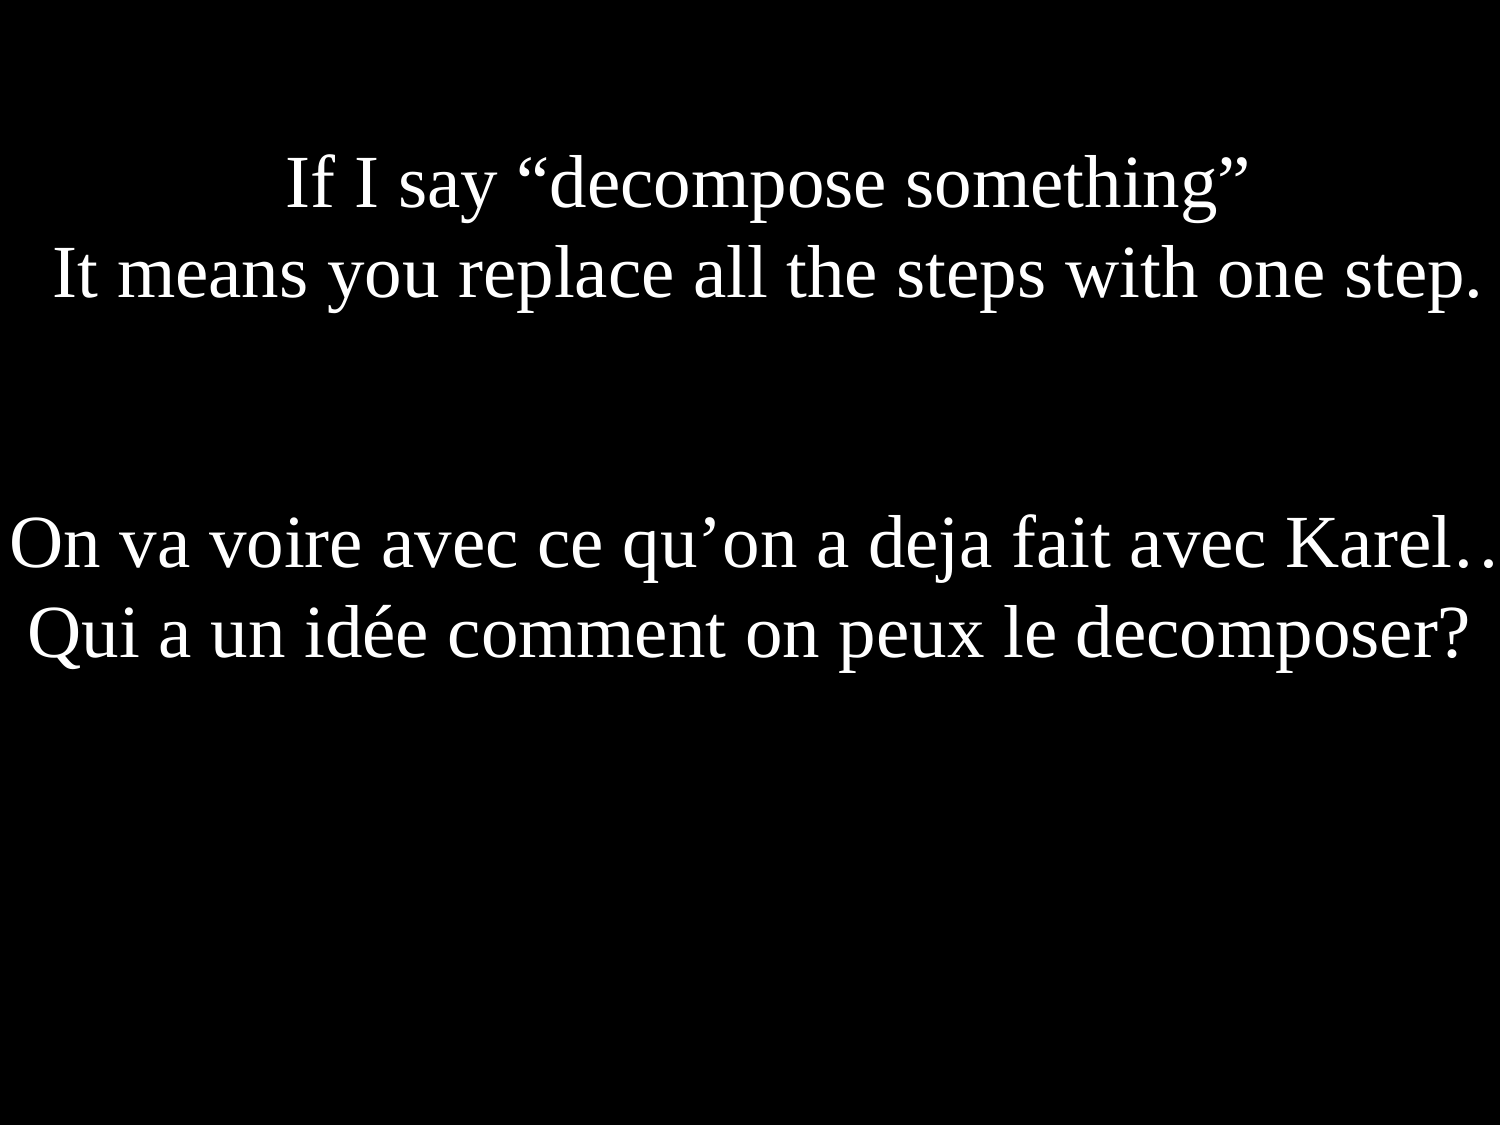

If I say “decompose something”
It means you replace all the steps with one step.

On va voire avec ce qu’on a deja fait avec Karel…
Qui a un idée comment on peux le decomposer?